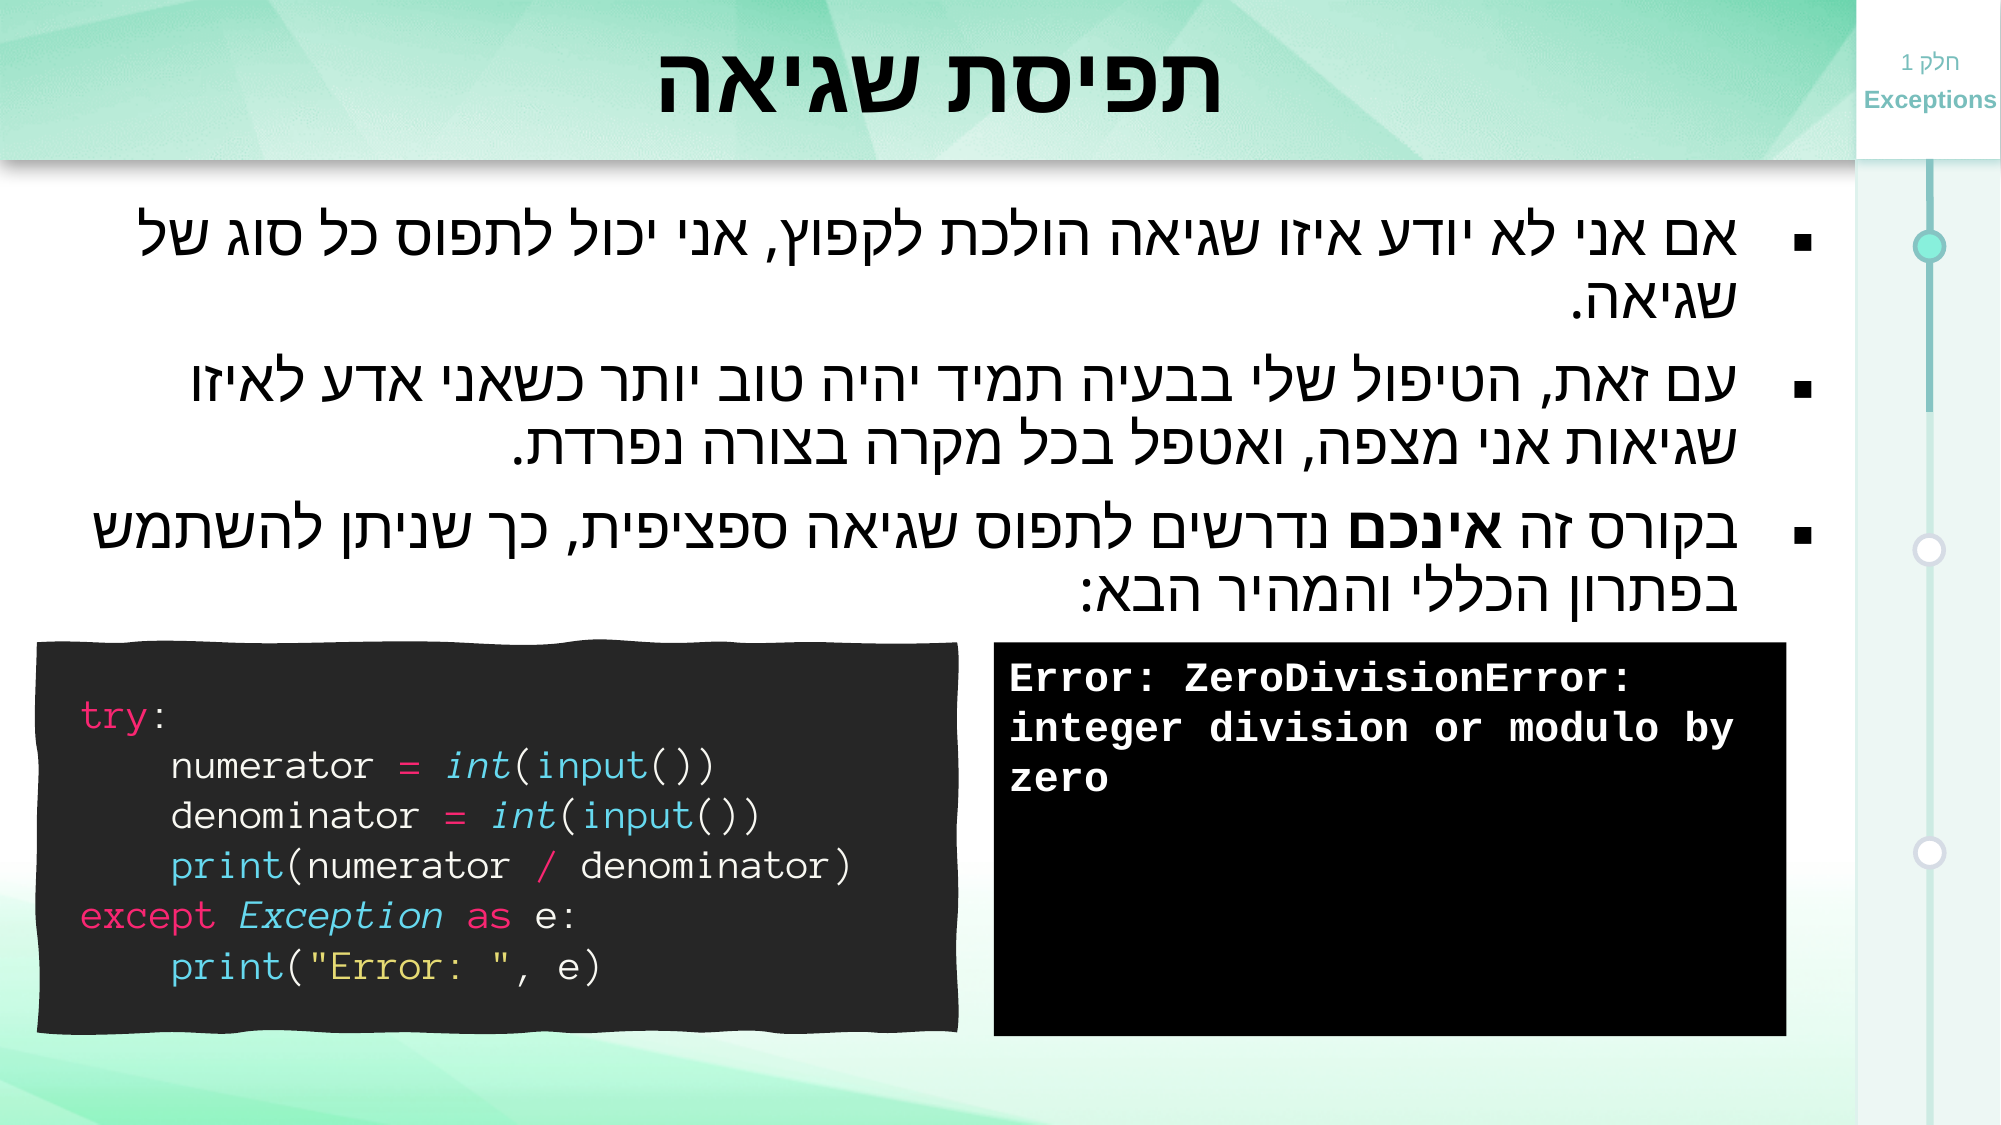

# תפיסת שגיאה
אם אני לא יודע איזו שגיאה הולכת לקפוץ, אני יכול לתפוס כל סוג של שגיאה.
עם זאת, הטיפול שלי בבעיה תמיד יהיה טוב יותר כשאני אדע לאיזו שגיאות אני מצפה, ואטפל בכל מקרה בצורה נפרדת.
בקורס זה אינכם נדרשים לתפוס שגיאה ספציפית, כך שניתן להשתמש בפתרון הכללי והמהיר הבא:
try:
    numerator = int(input())
    denominator = int(input())
    print(numerator / denominator)
except Exception as e:
    print("Error: ", e)
Error: ZeroDivisionError: integer division or modulo by zero